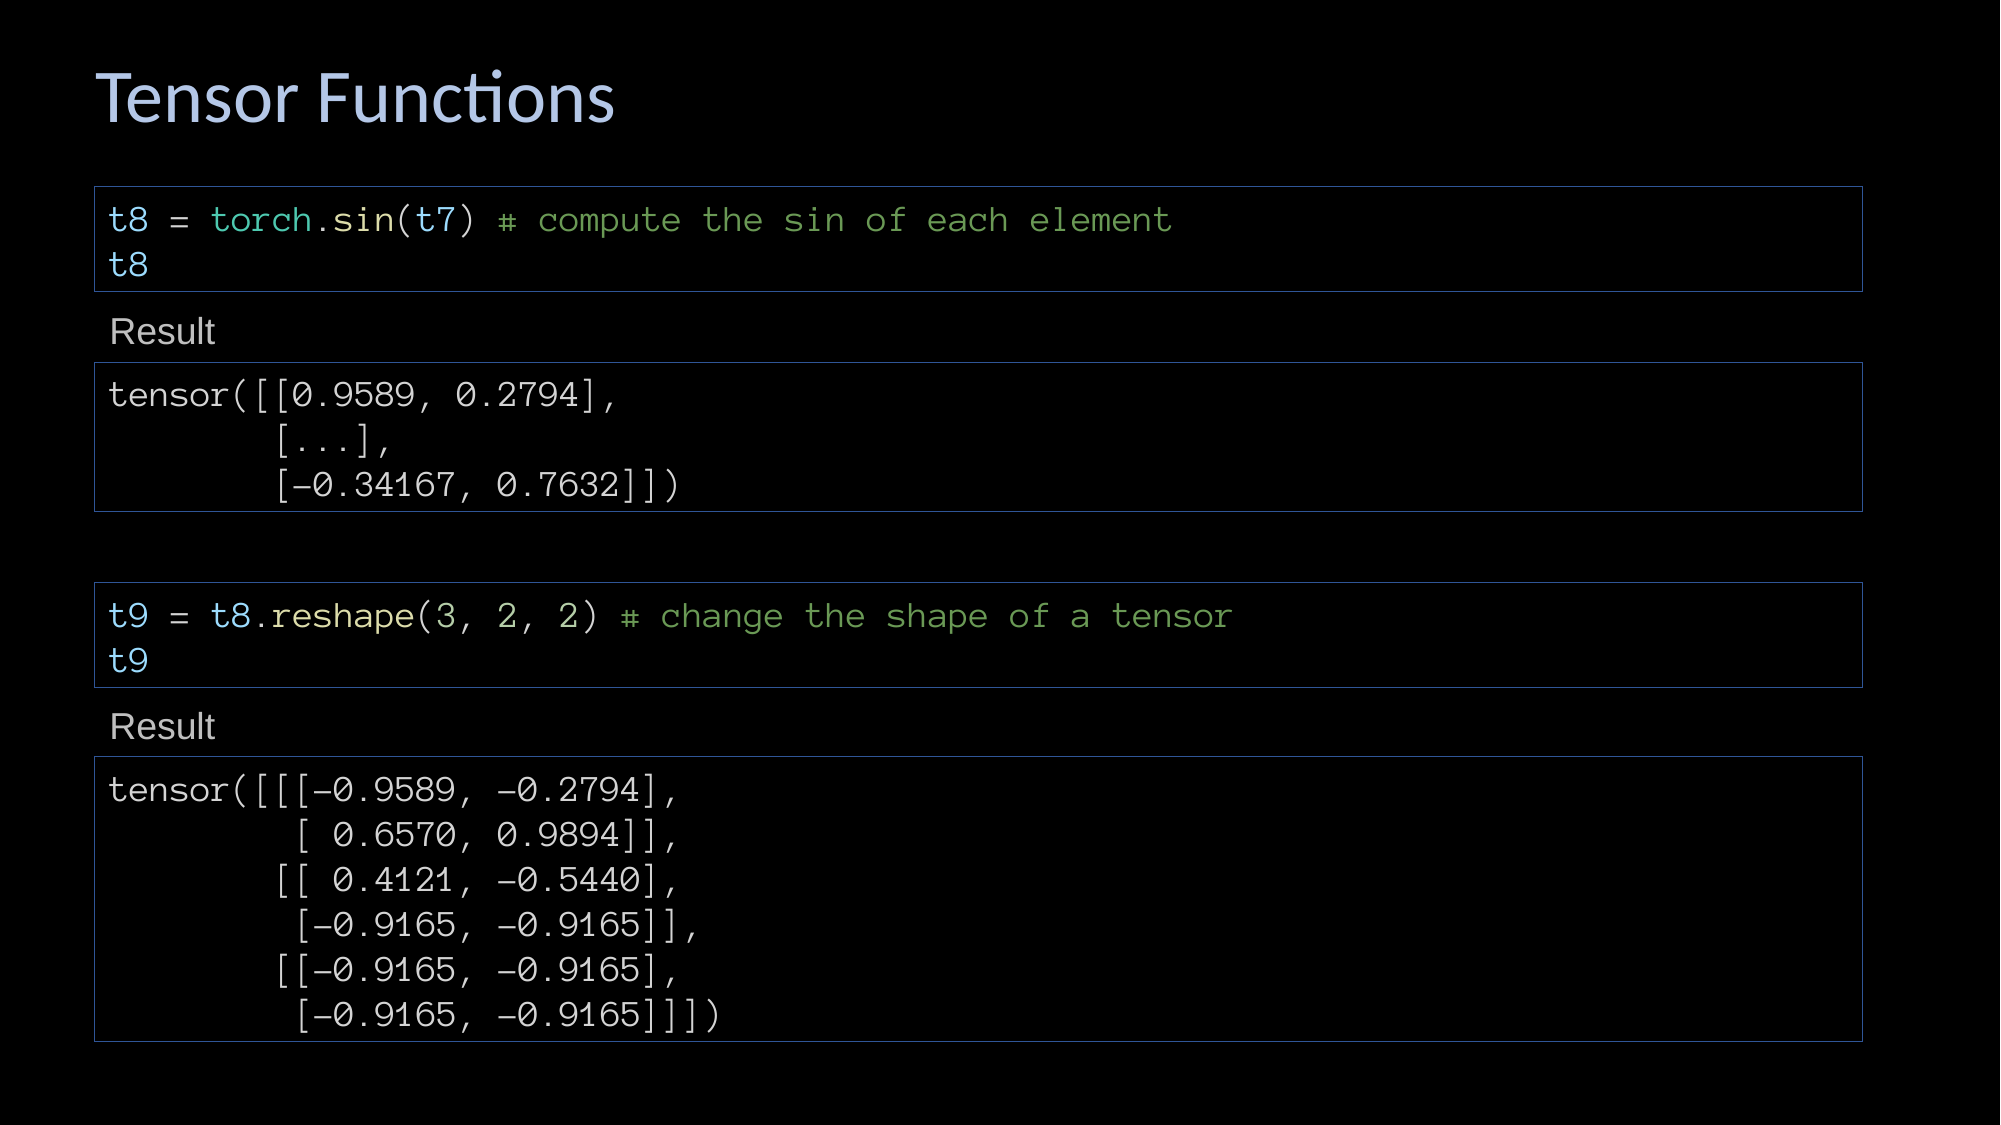

# Tensor Functions
t8 = torch.sin(t7) # compute the sin of each element
t8
Result
tensor([[0.9589, 0.2794],
        [...],
        [-0.34167, 0.7632]])
t9 = t8.reshape(3, 2, 2) # change the shape of a tensor
t9
Result
tensor([[[-0.9589, -0.2794],
         [ 0.6570, 0.9894]],
        [[ 0.4121, -0.5440],
         [-0.9165, -0.9165]],
        [[-0.9165, -0.9165],
         [-0.9165, -0.9165]]])